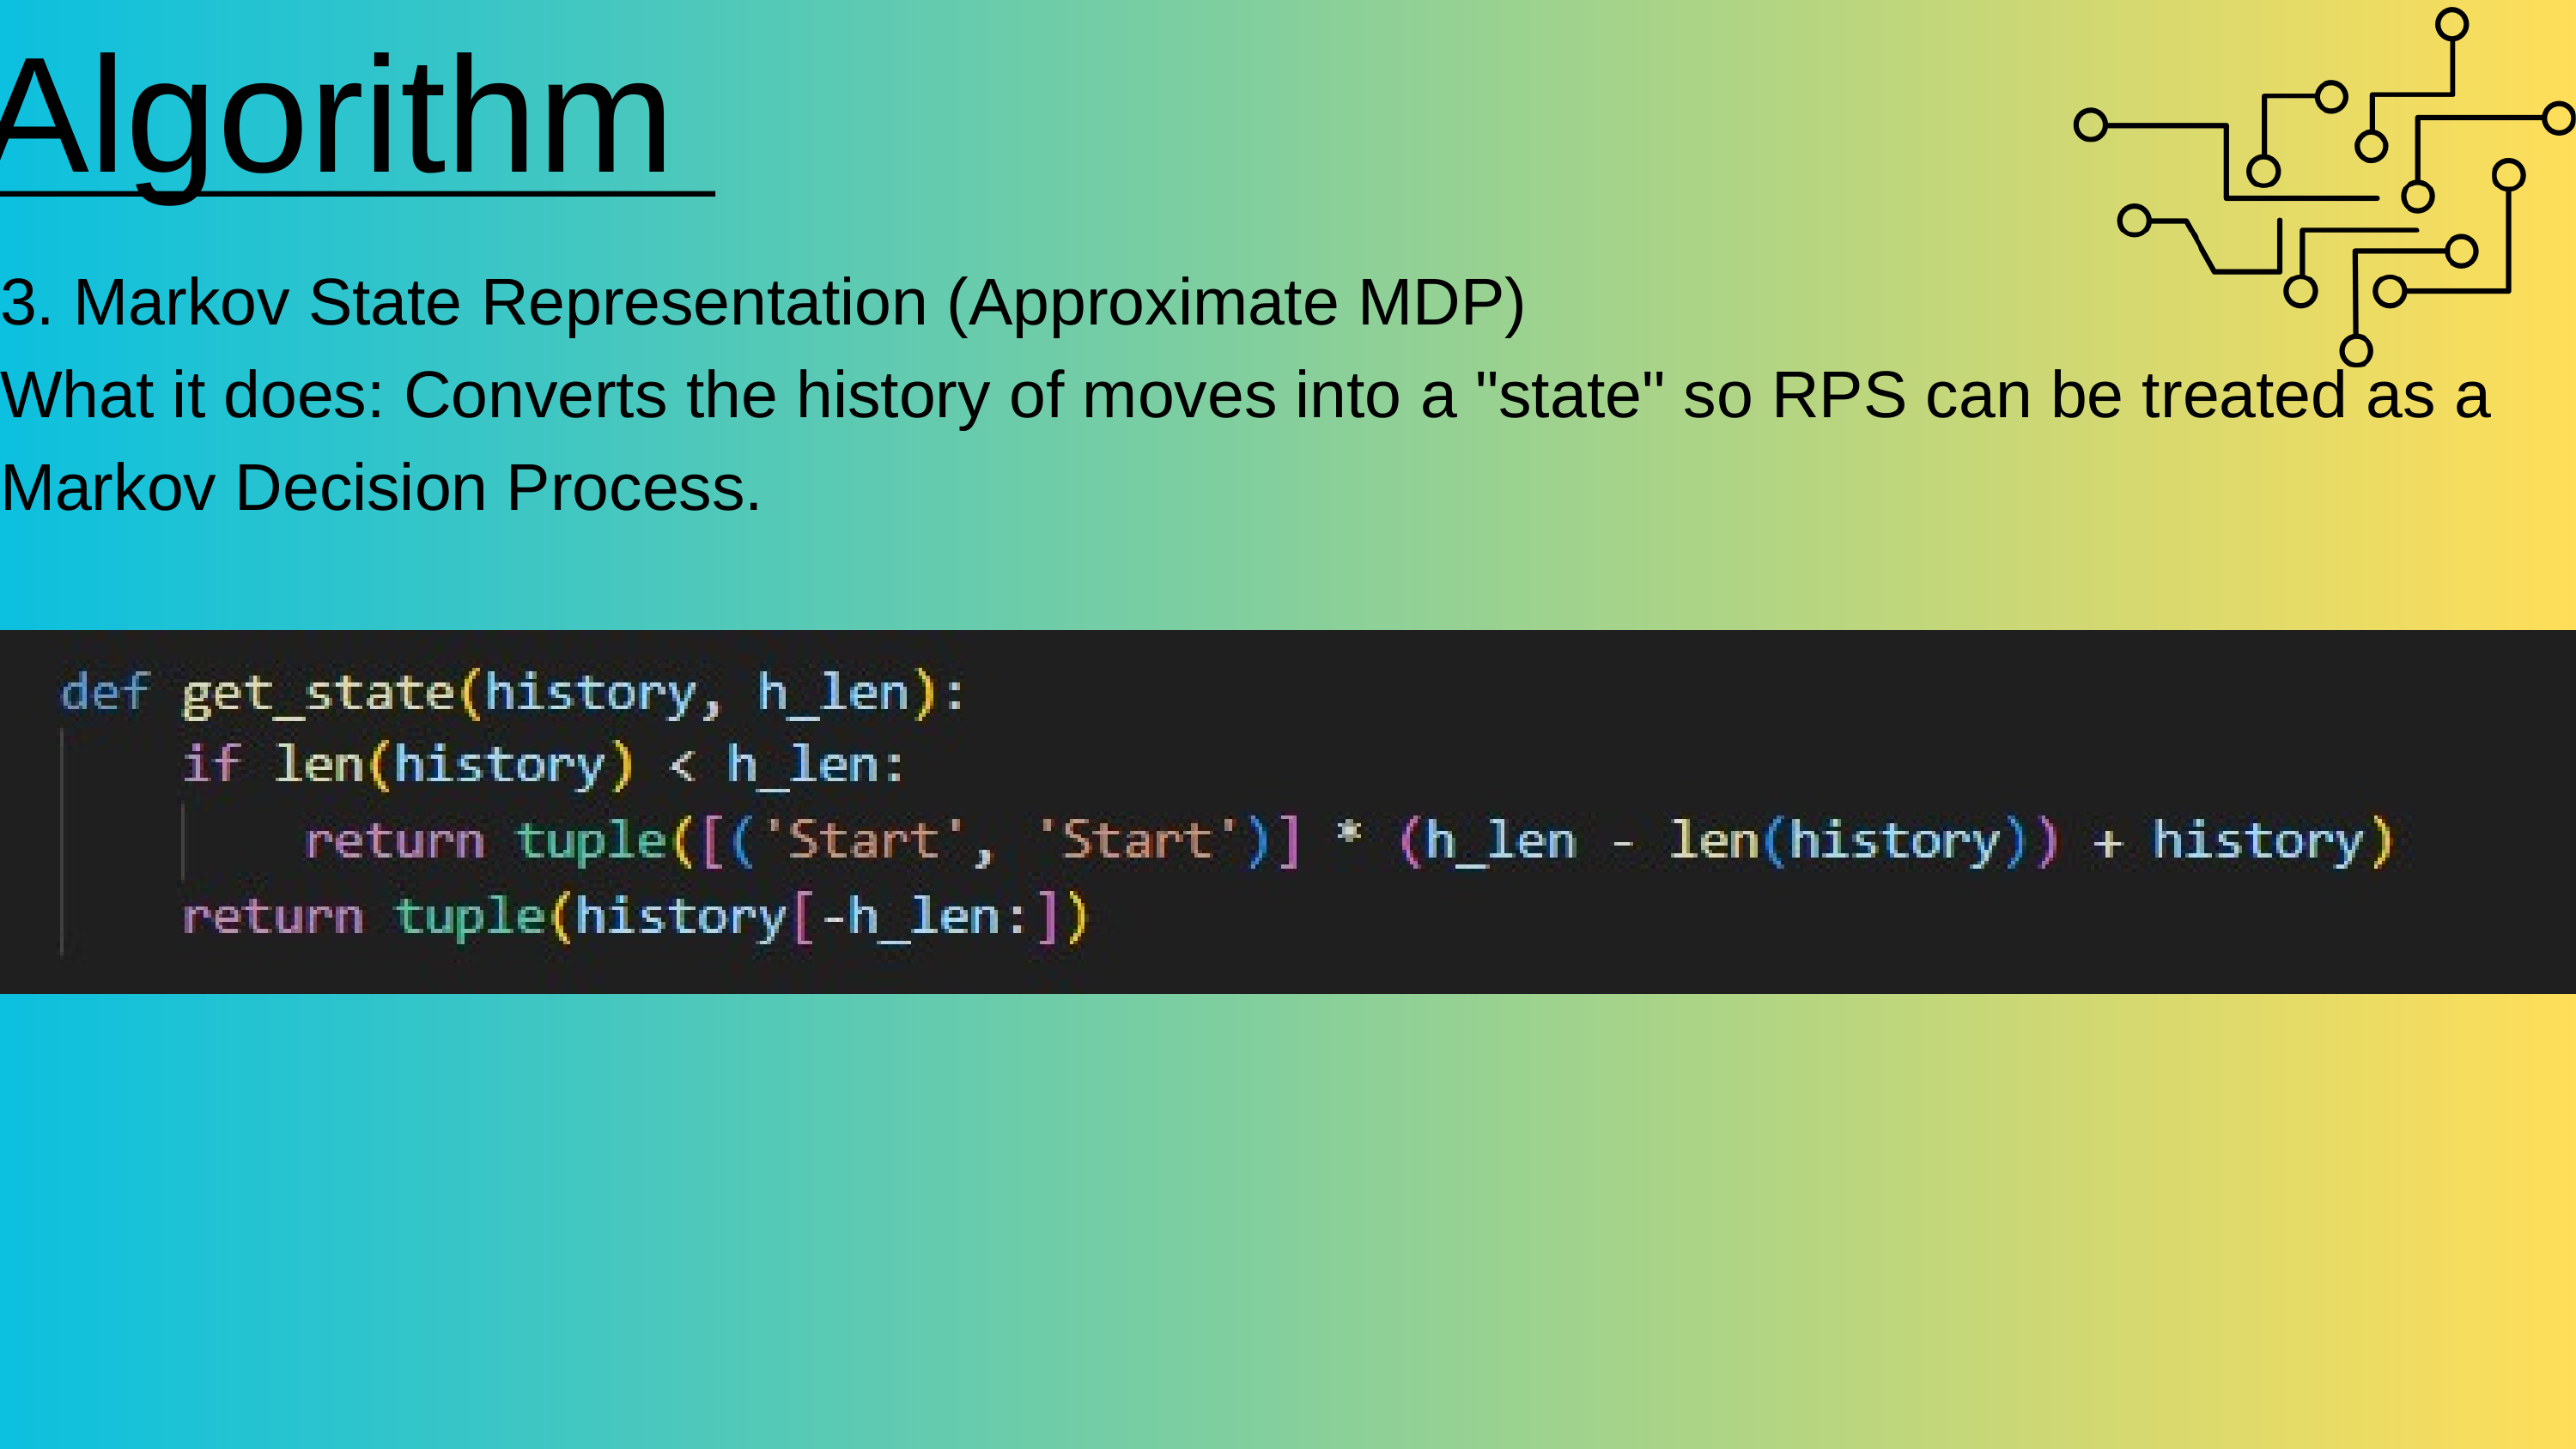

Algorithm

3. Markov State Representation (Approximate MDP)
What it does: Converts the history of moves into a "state" so RPS can be treated as a Markov Decision Process.